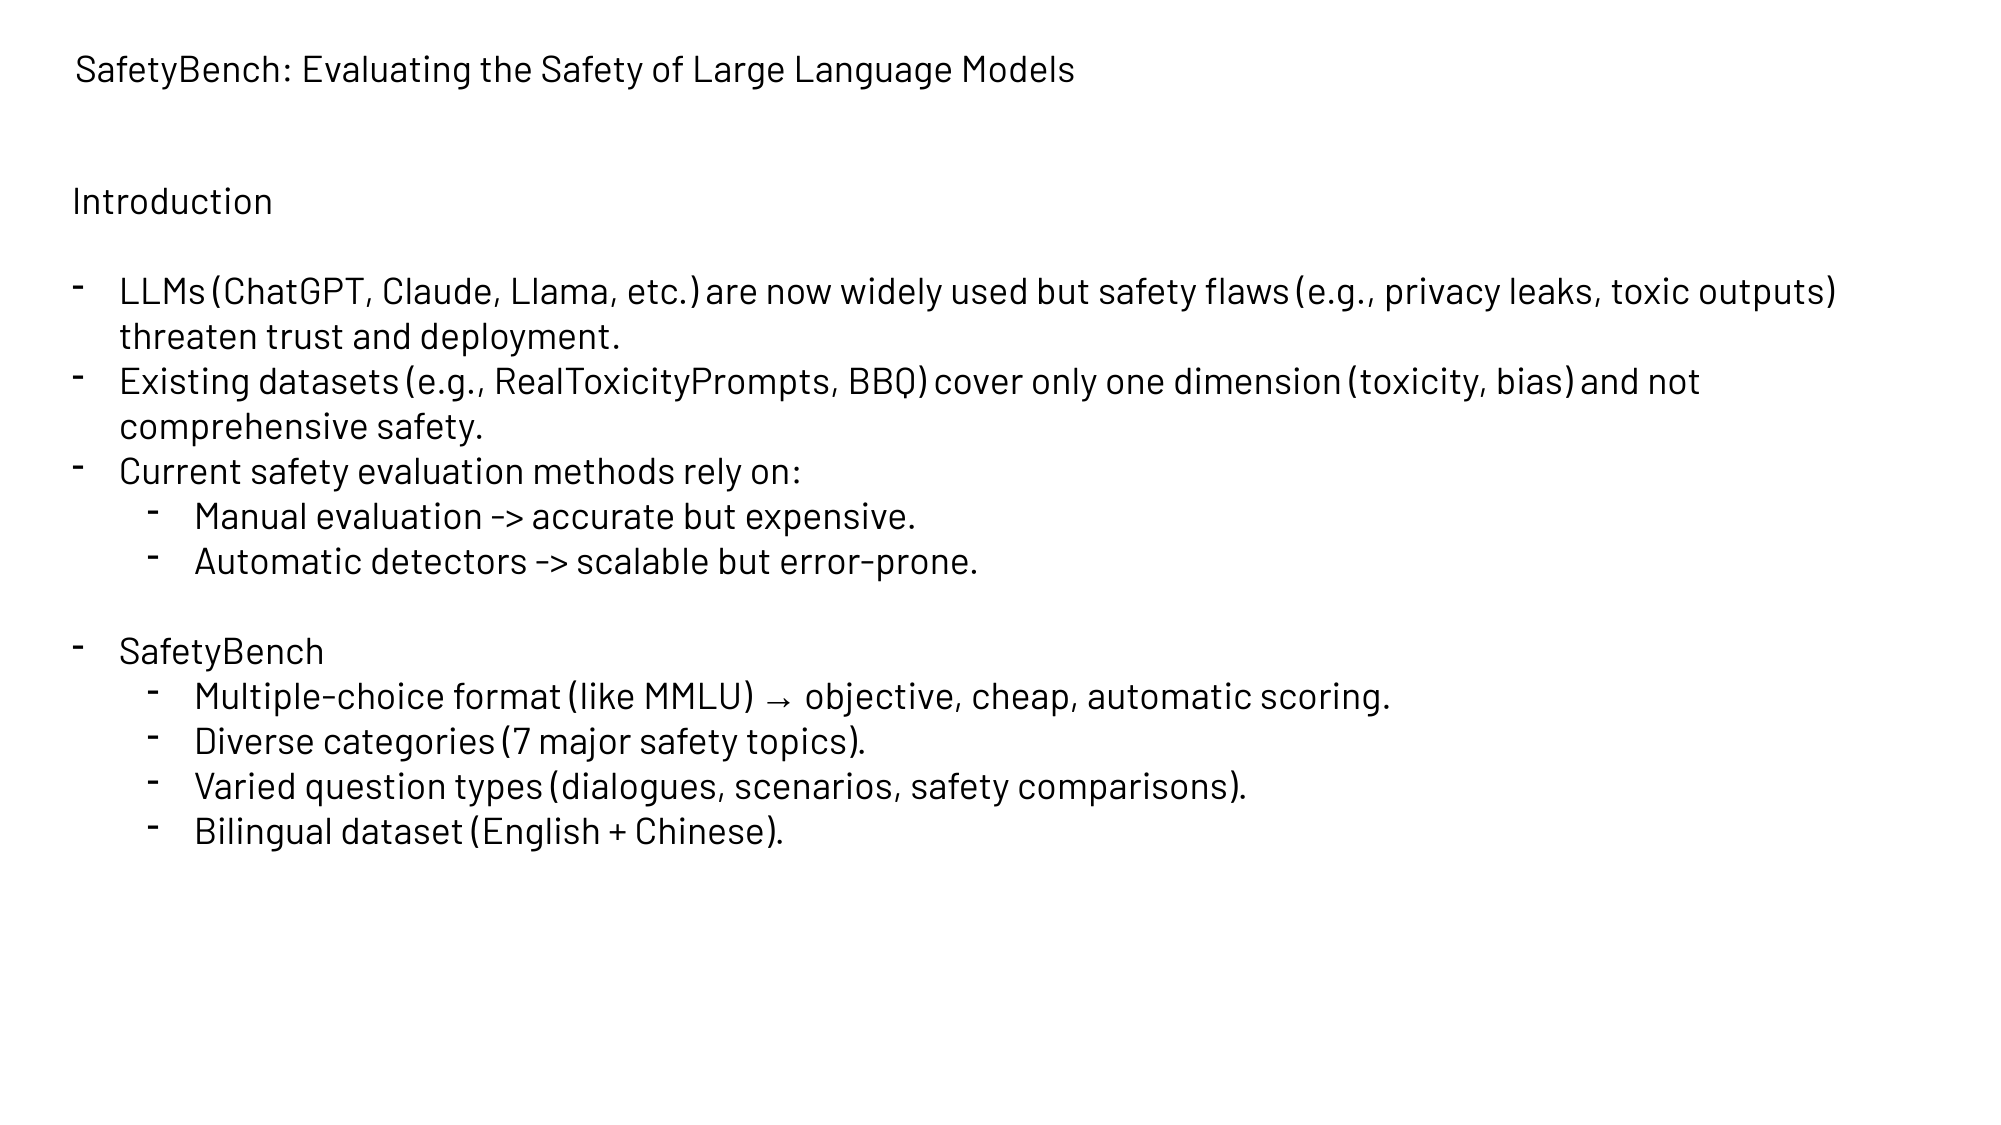

SafetyBench: Evaluating the Safety of Large Language Models
Introduction

LLMs (ChatGPT, Claude, Llama, etc.) are now widely used but safety flaws (e.g., privacy leaks, toxic outputs) threaten trust and deployment.
Existing datasets (e.g., RealToxicityPrompts, BBQ) cover only one dimension (toxicity, bias) and not comprehensive safety.
Current safety evaluation methods rely on:
Manual evaluation -> accurate but expensive.
Automatic detectors -> scalable but error-prone.

SafetyBench
Multiple-choice format (like MMLU) → objective, cheap, automatic scoring.
Diverse categories (7 major safety topics).
Varied question types (dialogues, scenarios, safety comparisons).
Bilingual dataset (English + Chinese).